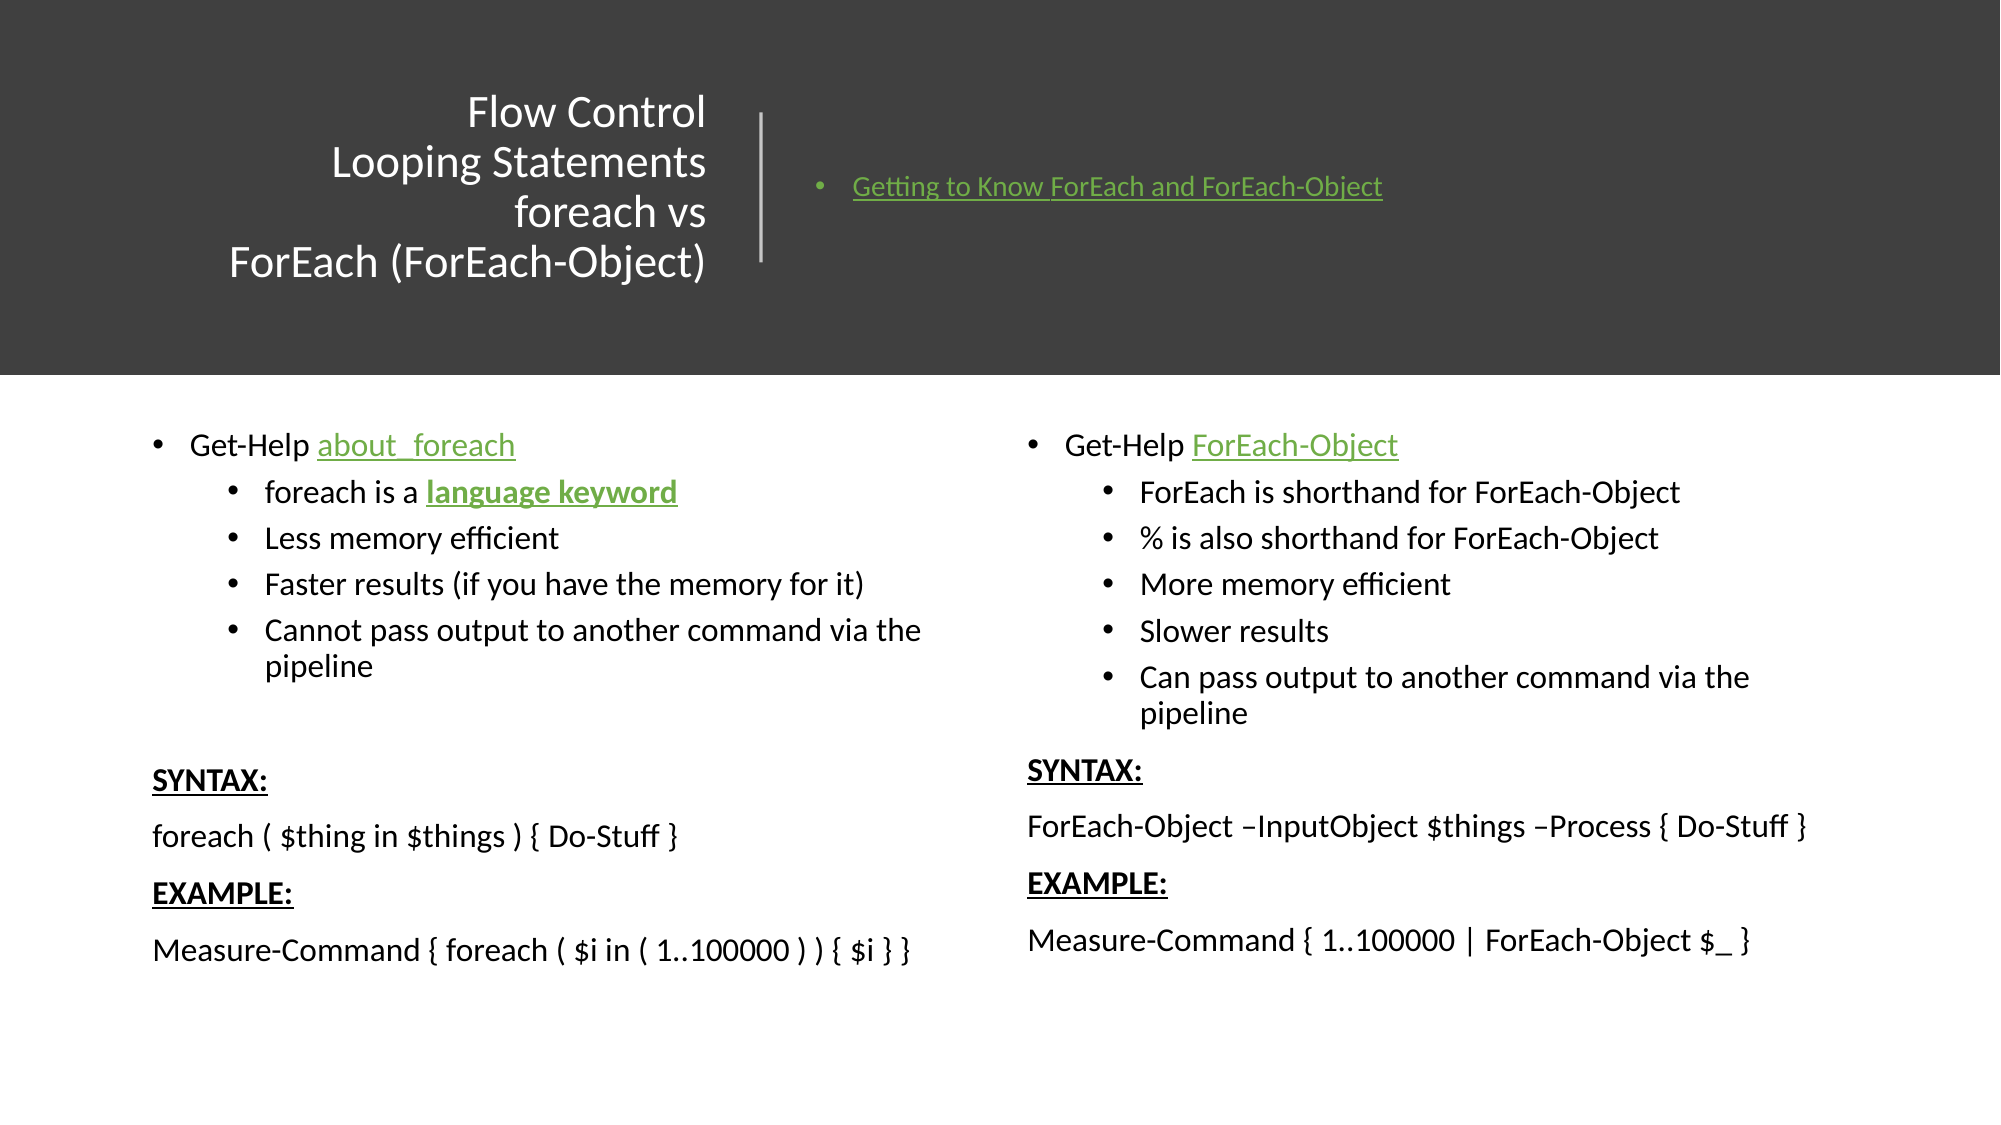

Getting to Know ForEach and ForEach-Object
# Flow Control Looping Statements foreach vs ForEach (ForEach-Object)
Get-Help about_foreach
foreach is a language keyword
Less memory efficient
Faster results (if you have the memory for it)
Cannot pass output to another command via the pipeline

SYNTAX:
foreach ( $thing in $things ) { Do-Stuff }
EXAMPLE:
Measure-Command { foreach ( $i in ( 1..100000 ) ) { $i } }
Get-Help ForEach-Object
ForEach is shorthand for ForEach-Object
% is also shorthand for ForEach-Object
More memory efficient
Slower results
Can pass output to another command via the pipeline
SYNTAX:
ForEach-Object –InputObject $things –Process { Do-Stuff }
EXAMPLE:
Measure-Command { 1..100000 | ForEach-Object $_ }